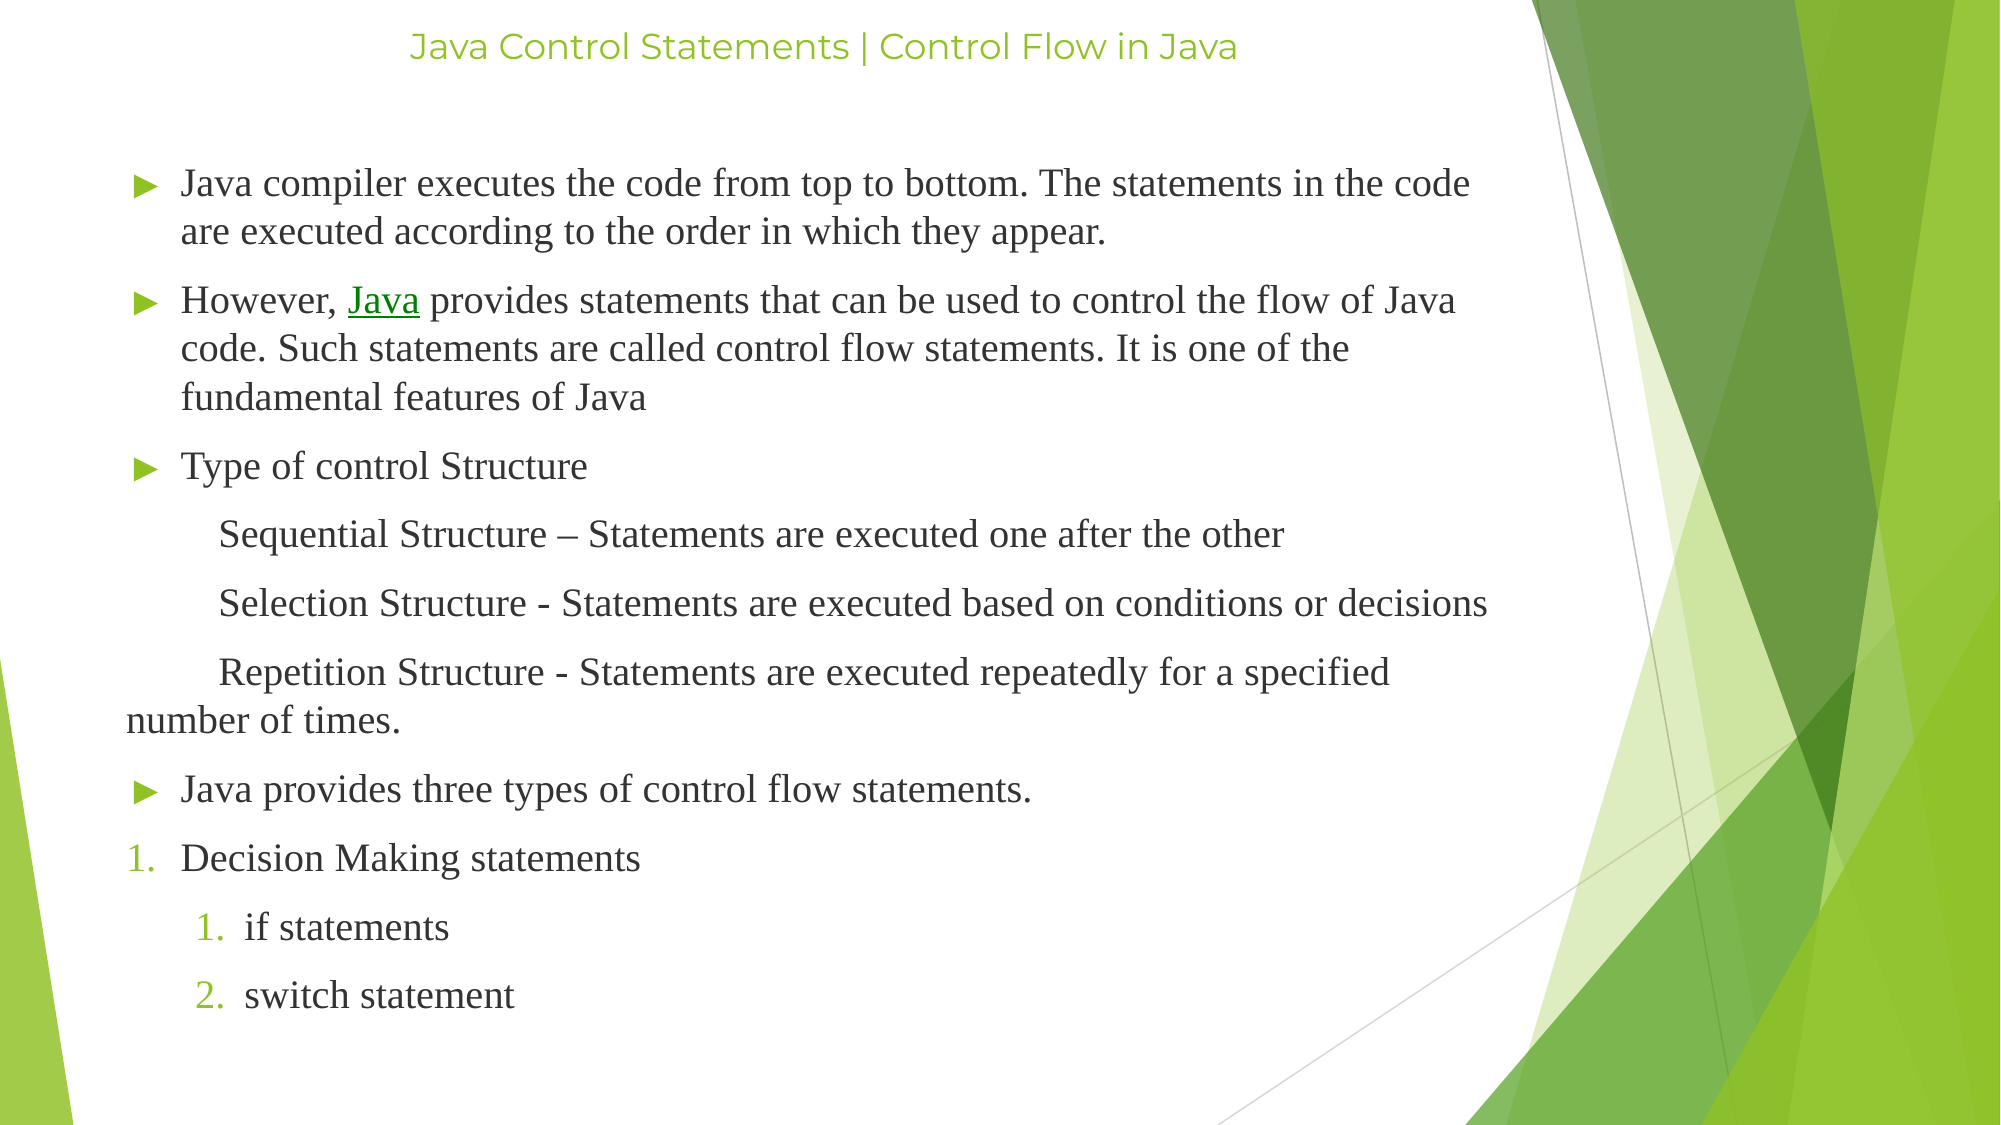

# Java Control Statements | Control Flow in Java
Java compiler executes the code from top to bottom. The statements in the code are executed according to the order in which they appear.
However, Java provides statements that can be used to control the flow of Java code. Such statements are called control flow statements. It is one of the fundamental features of Java
Type of control Structure
         Sequential Structure – Statements are executed one after the other
         Selection Structure - Statements are executed based on conditions or decisions
         Repetition Structure - Statements are executed repeatedly for a specified number of times.
Java provides three types of control flow statements.
Decision Making statements
if statements
switch statement